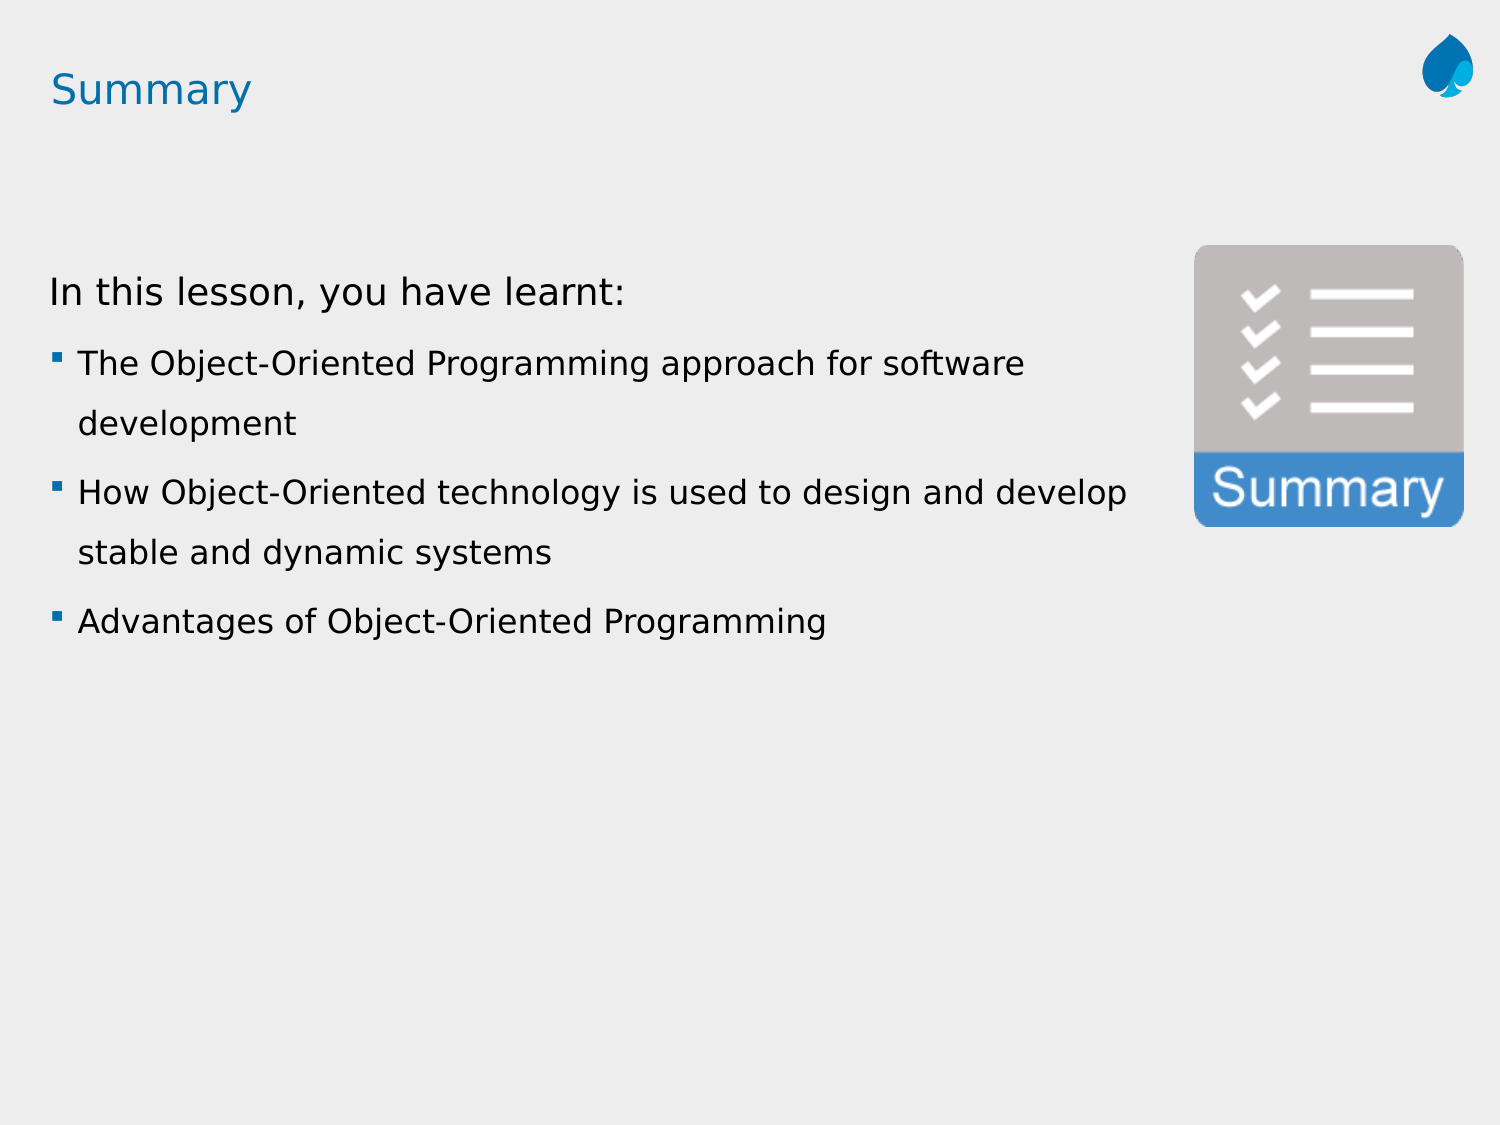

# Summary
In this lesson, you have learnt:
The Object-Oriented Programming approach for software development
How Object-Oriented technology is used to design and develop stable and dynamic systems
Advantages of Object-Oriented Programming